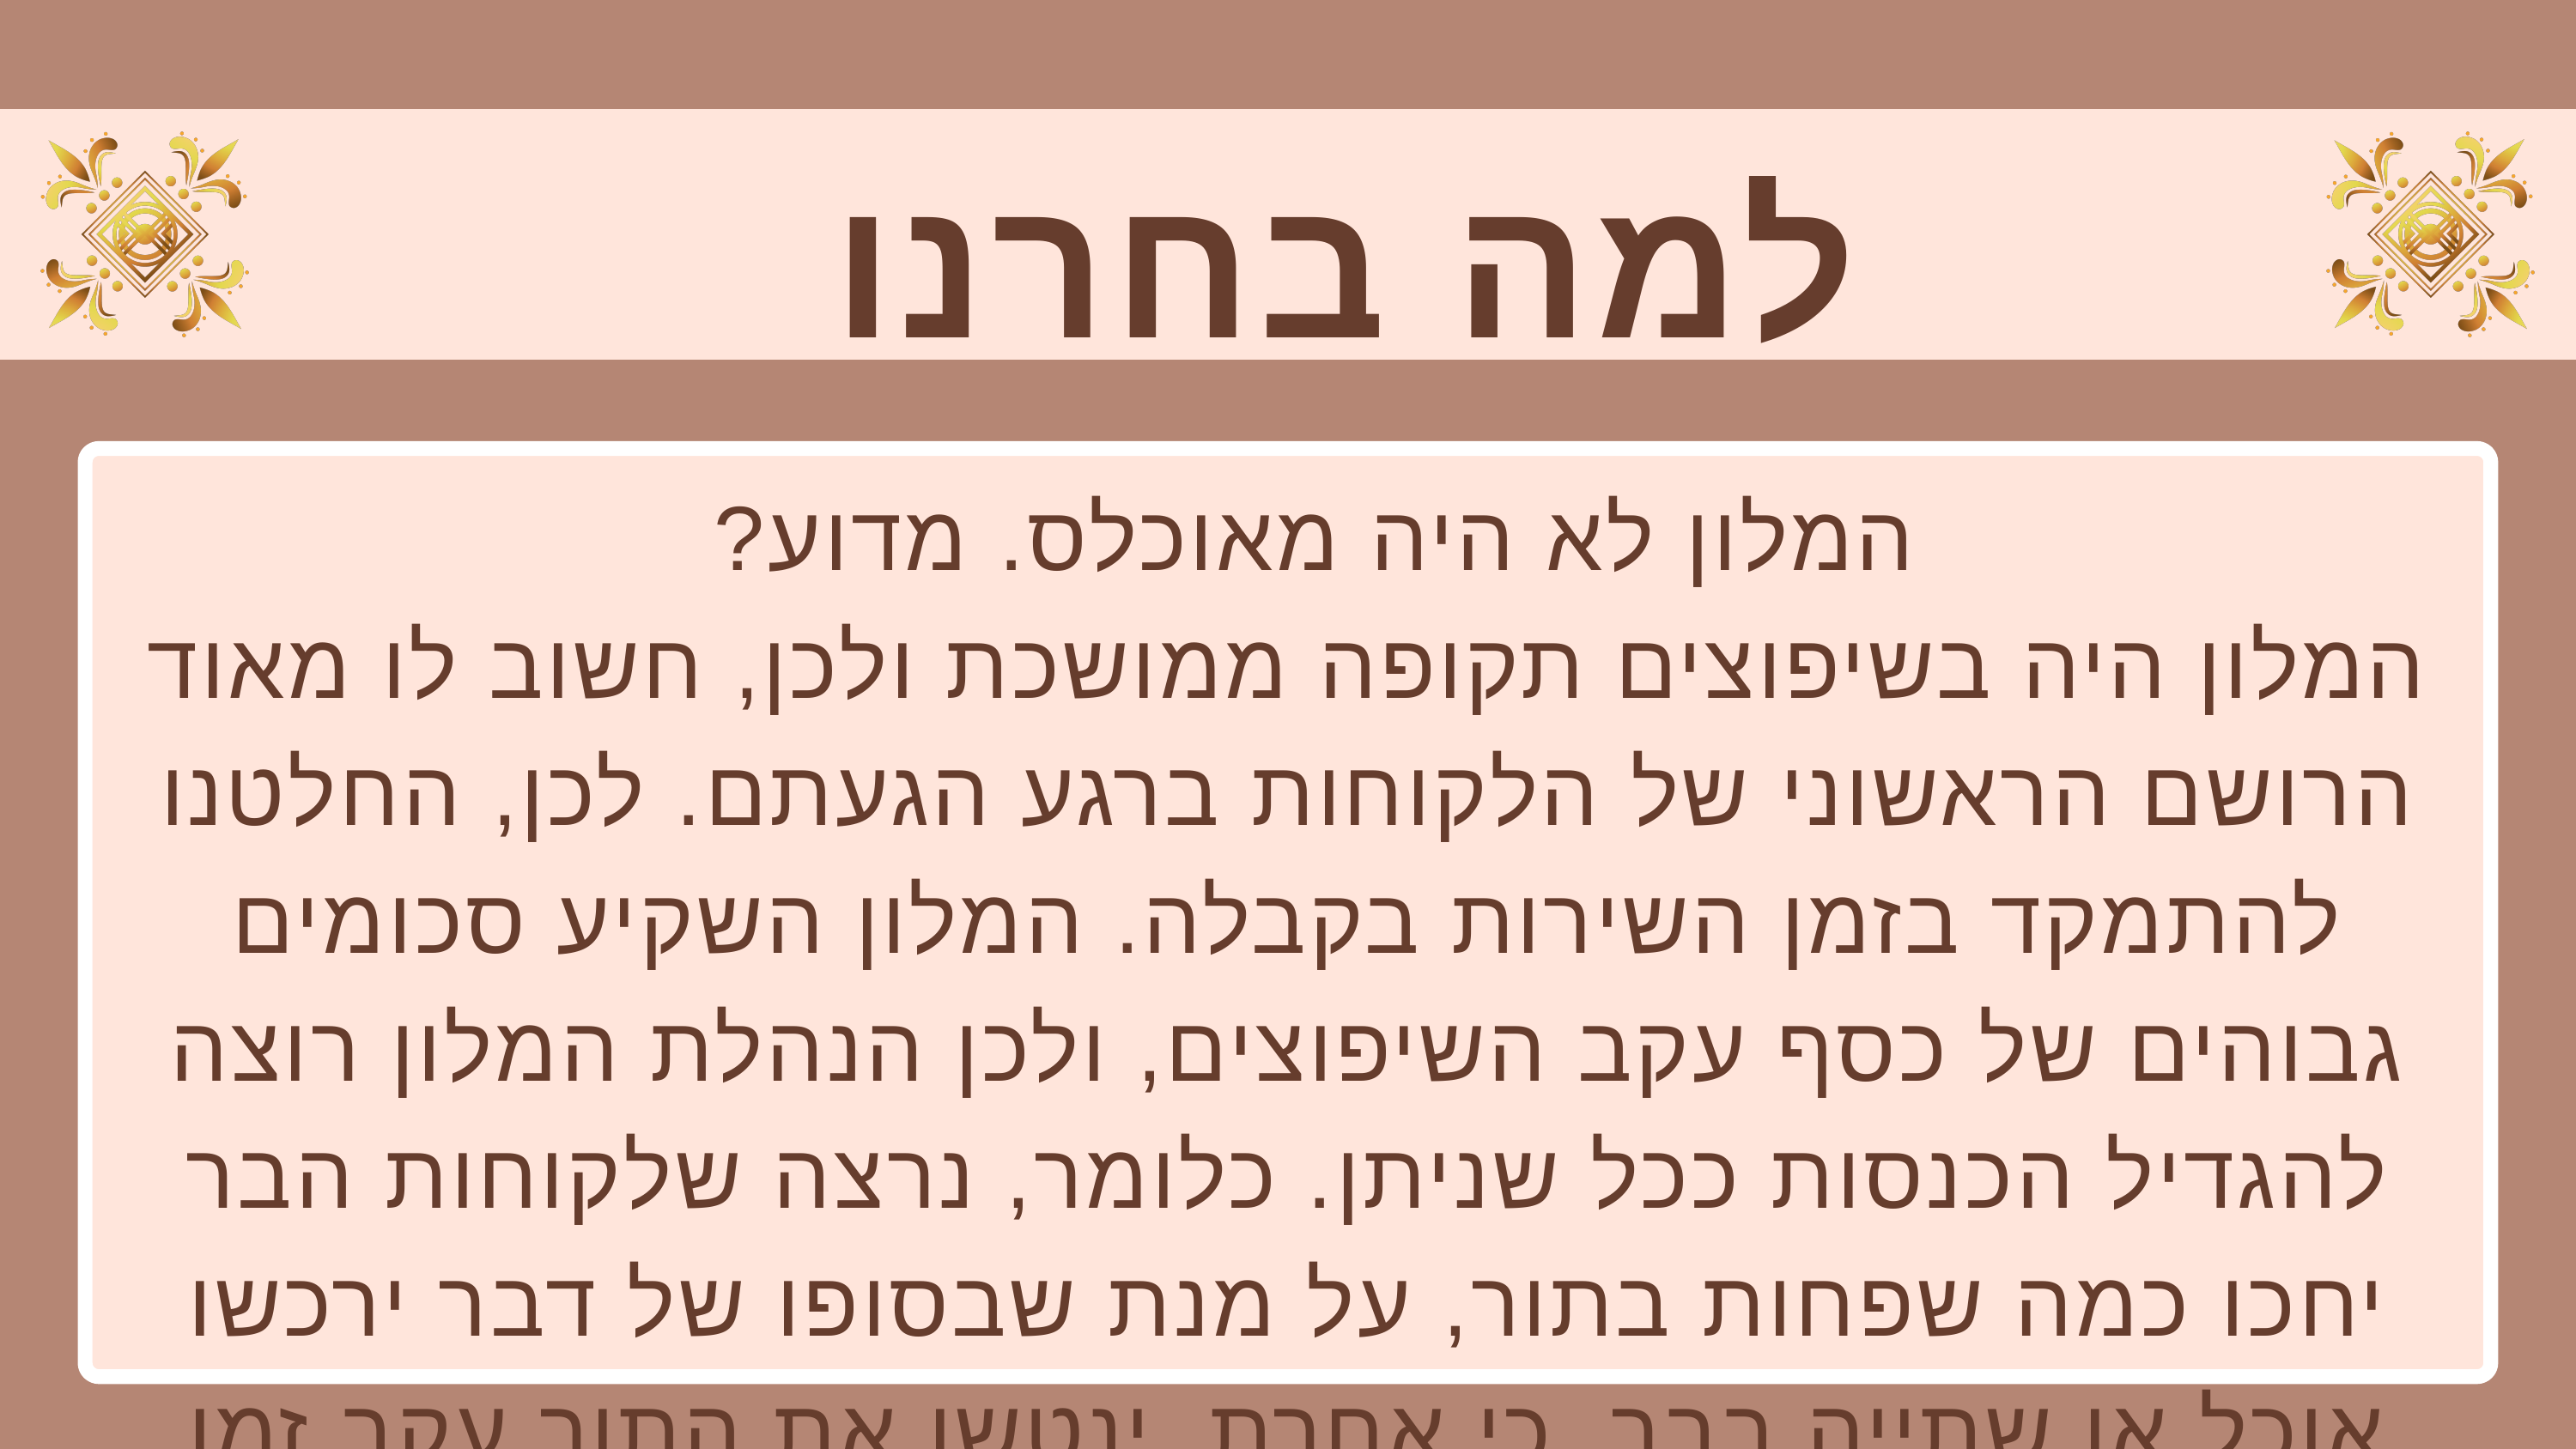

למה בחרנו בחלופות אלו?

המלון לא היה מאוכלס. מדוע?
המלון היה בשיפוצים תקופה ממושכת ולכן, חשוב לו מאוד הרושם הראשוני של הלקוחות ברגע הגעתם. לכן, החלטנו להתמקד בזמן השירות בקבלה. המלון השקיע סכומים גבוהים של כסף עקב השיפוצים, ולכן הנהלת המלון רוצה להגדיל הכנסות ככל שניתן. כלומר, נרצה שלקוחות הבר יחכו כמה שפחות בתור, על מנת שבסופו של דבר ירכשו אוכל או שתייה בבר, כי אחרת, ינטשו את התור עקב זמן המתנה רב.